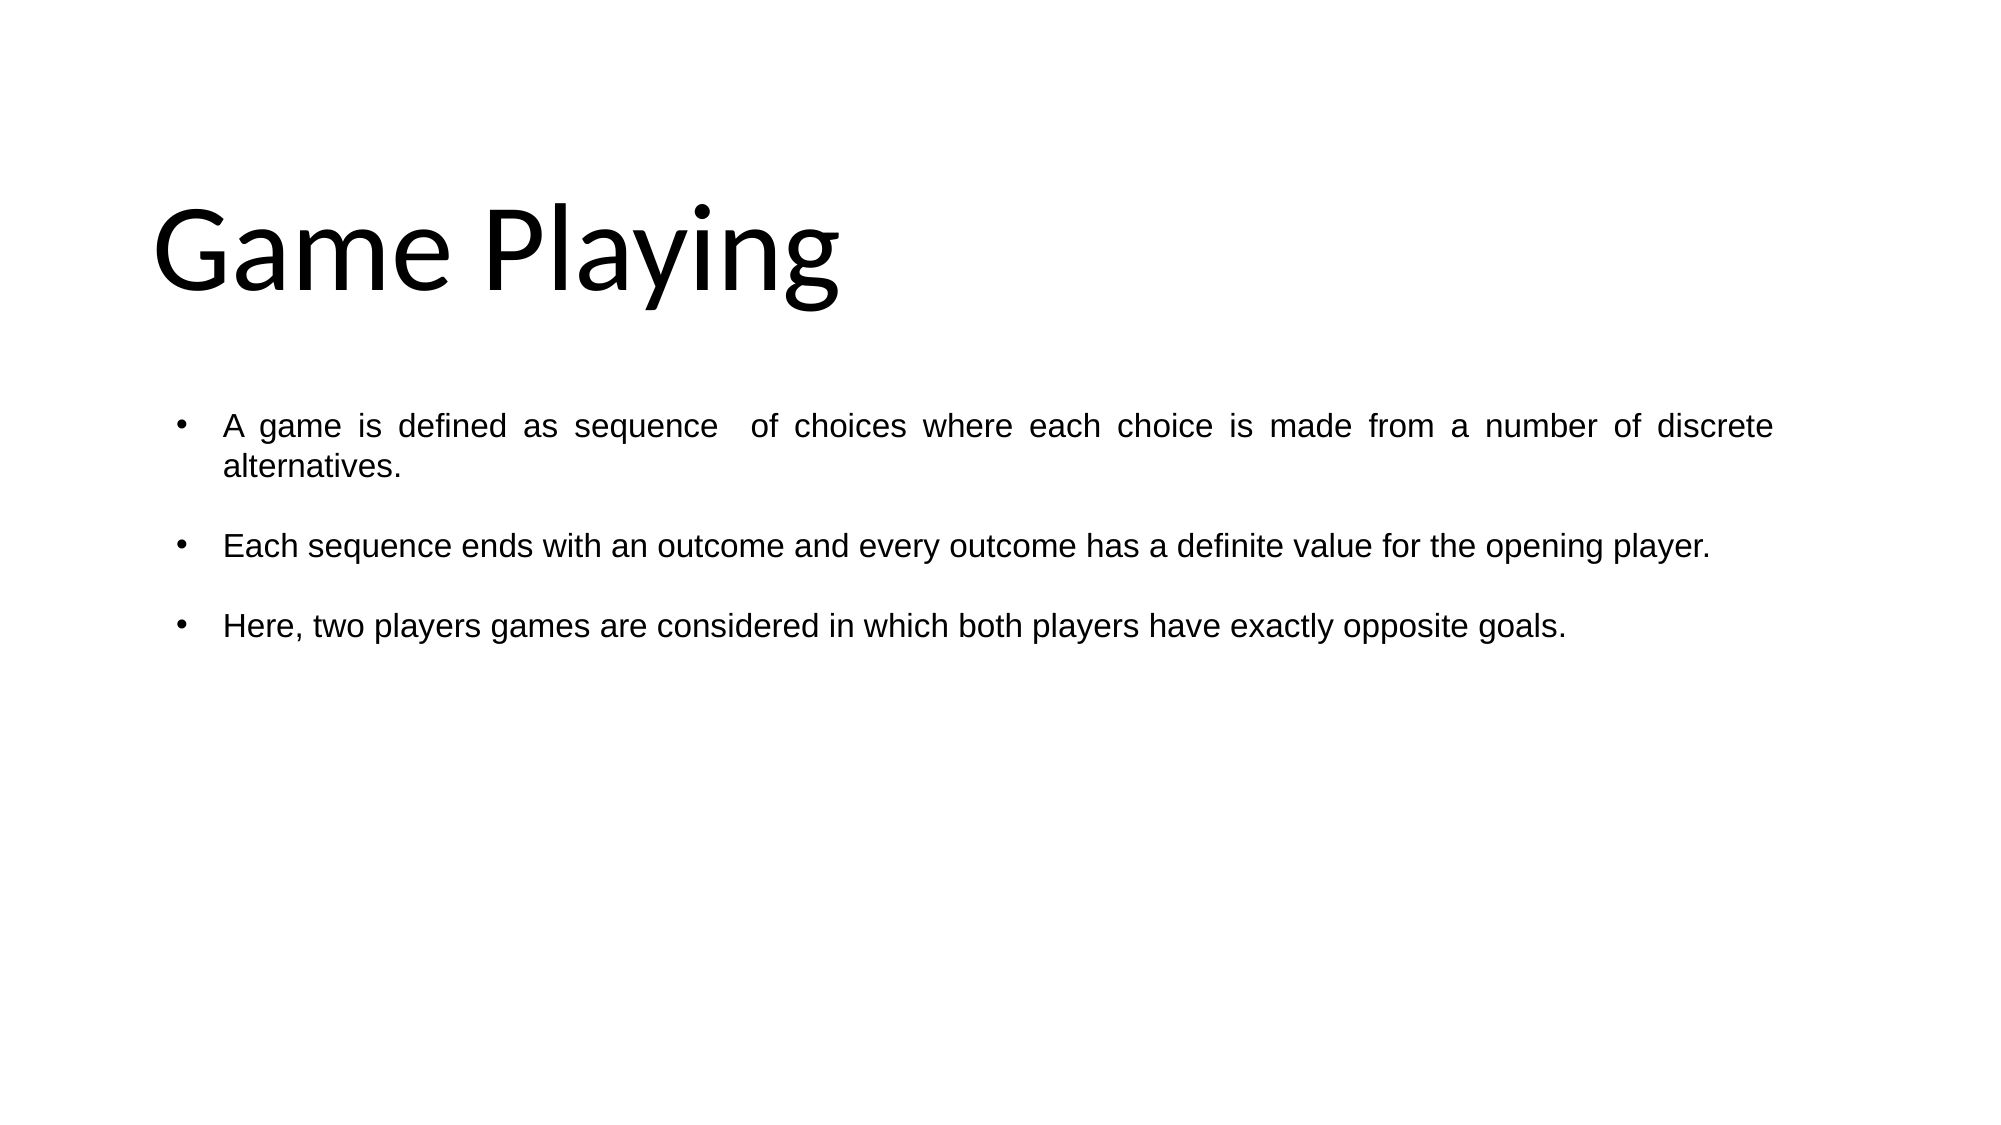

# Game Playing
A game is defined as sequence  of choices where each choice is made from a number of discrete alternatives.

Each sequence ends with an outcome and every outcome has a definite value for the opening player.

Here, two players games are considered in which both players have exactly opposite goals.